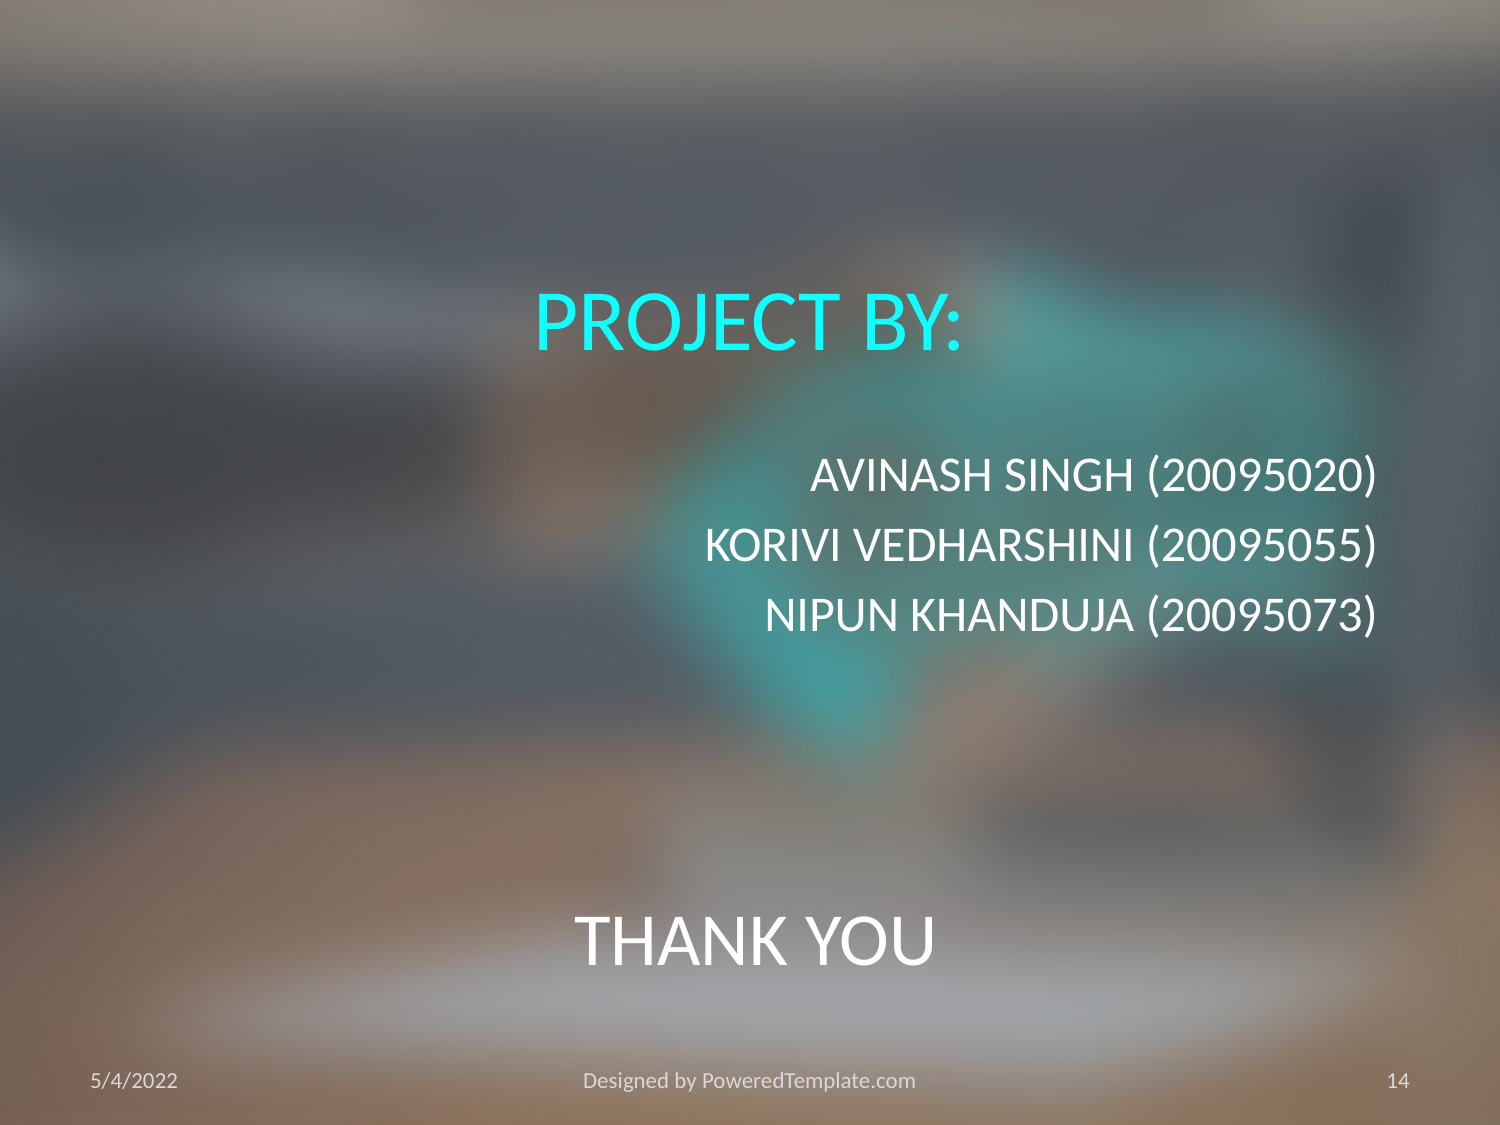

# PROJECT BY:
AVINASH SINGH (20095020)
KORIVI VEDHARSHINI (20095055)
NIPUN KHANDUJA (20095073)

THANK YOU
5/4/2022
Designed by PoweredTemplate.com
14